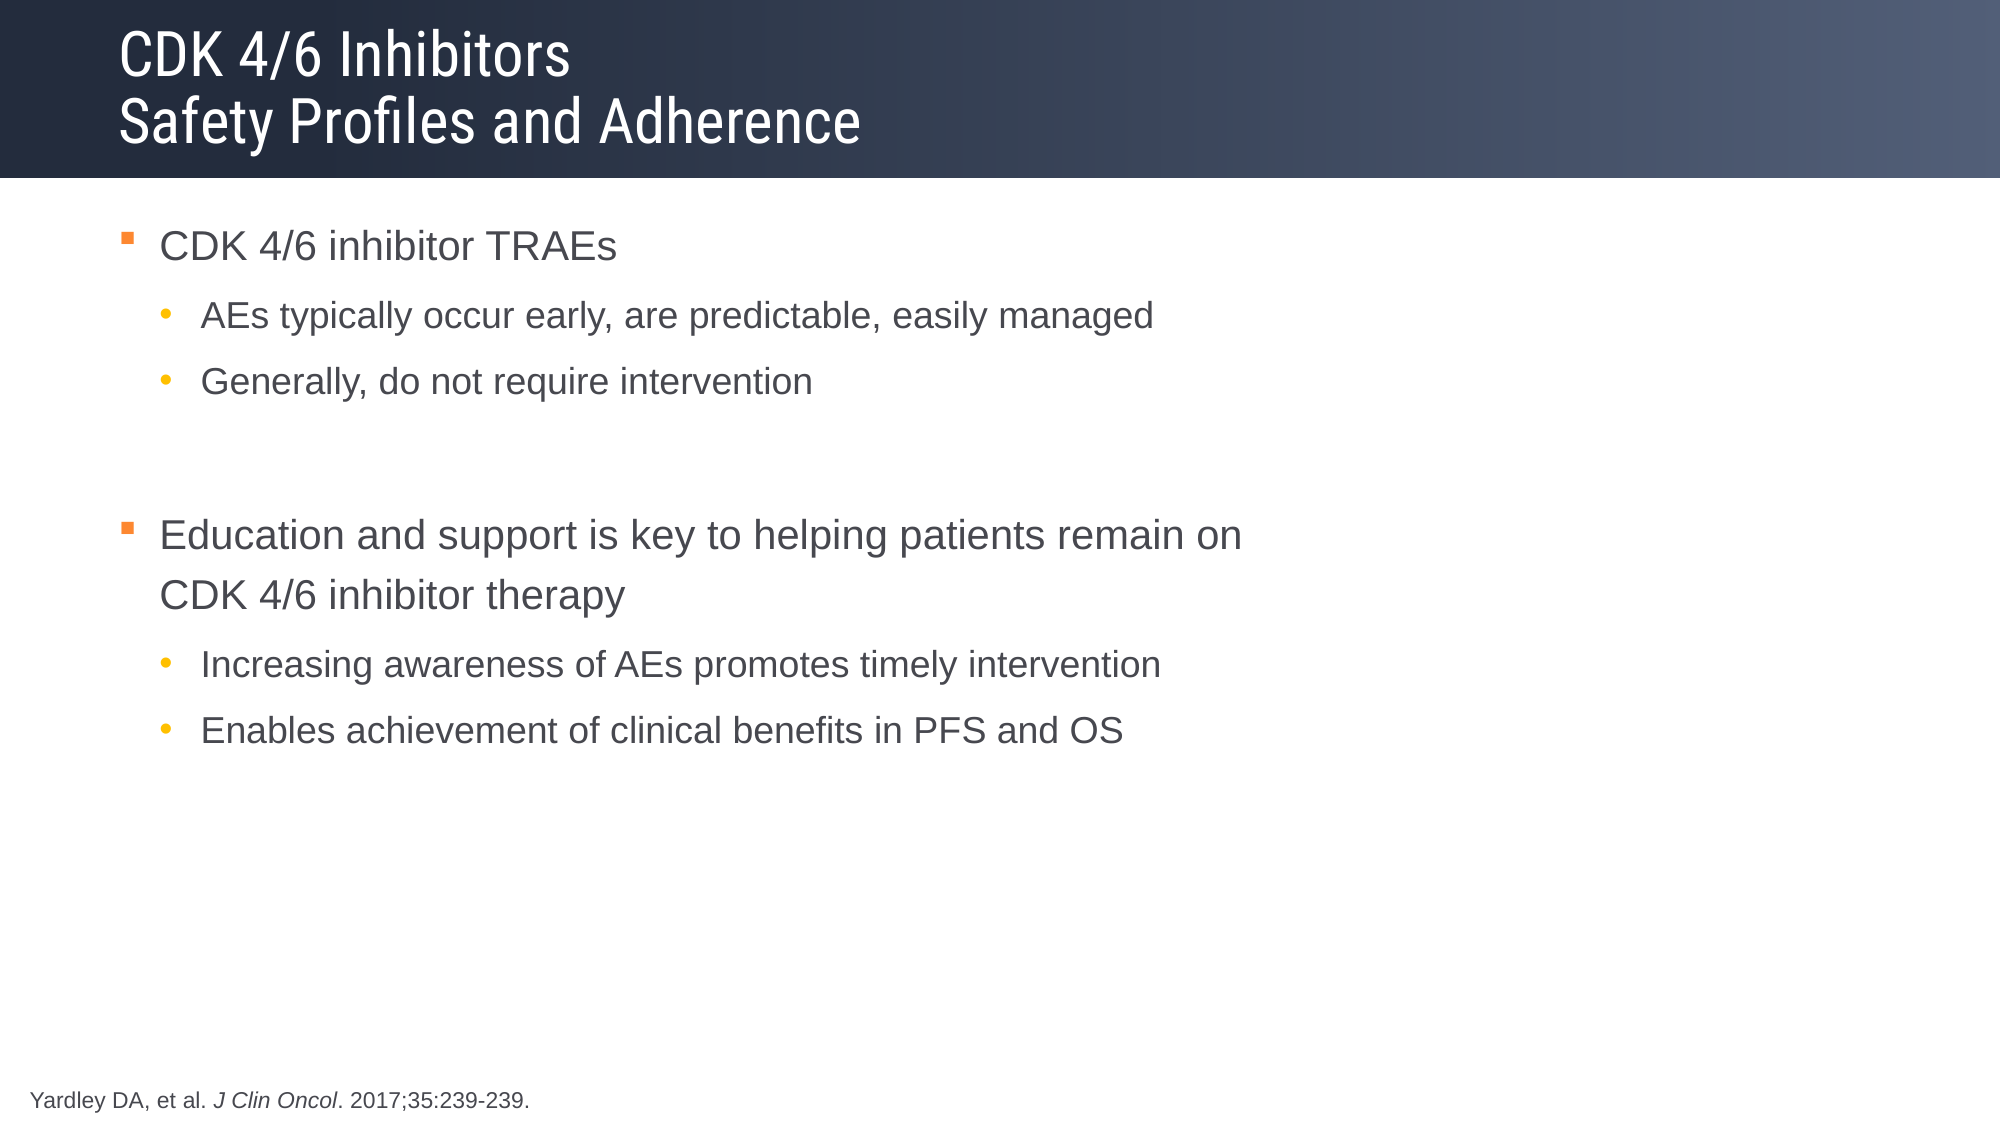

# CDK 4/6 Inhibitors Safety Profiles and Adherence
CDK 4/6 inhibitor TRAEs
AEs typically occur early, are predictable, easily managed
Generally, do not require intervention

Education and support is key to helping patients remain on
CDK 4/6 inhibitor therapy
Increasing awareness of AEs promotes timely intervention
Enables achievement of clinical benefits in PFS and OS

Yardley DA, et al. J Clin Oncol. 2017;35:239-239.